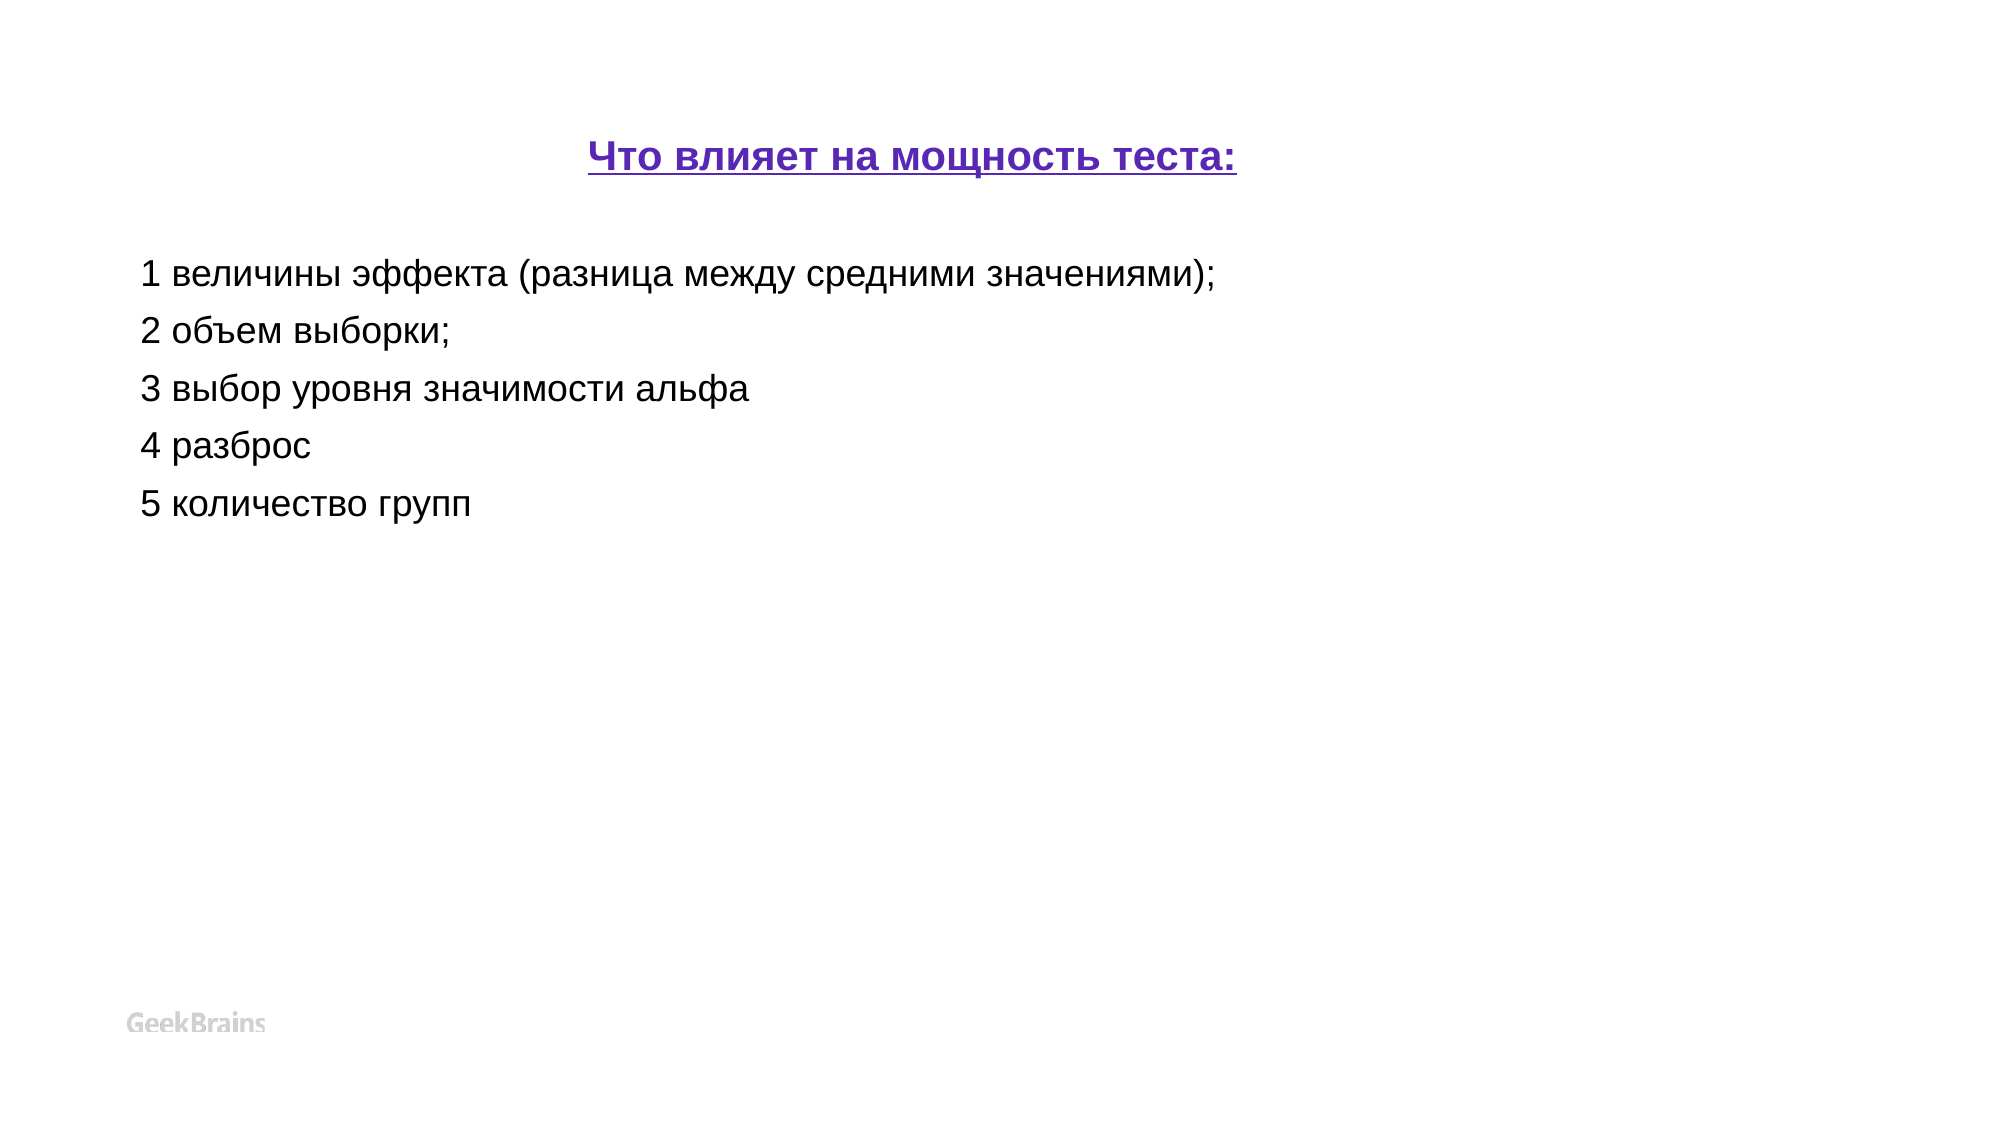

Что влияет на мощность теста:

1 величины эффекта (разница между средними значениями);
2 объем выборки;
3 выбор уровня значимости альфа
4 разброс
5 количество групп